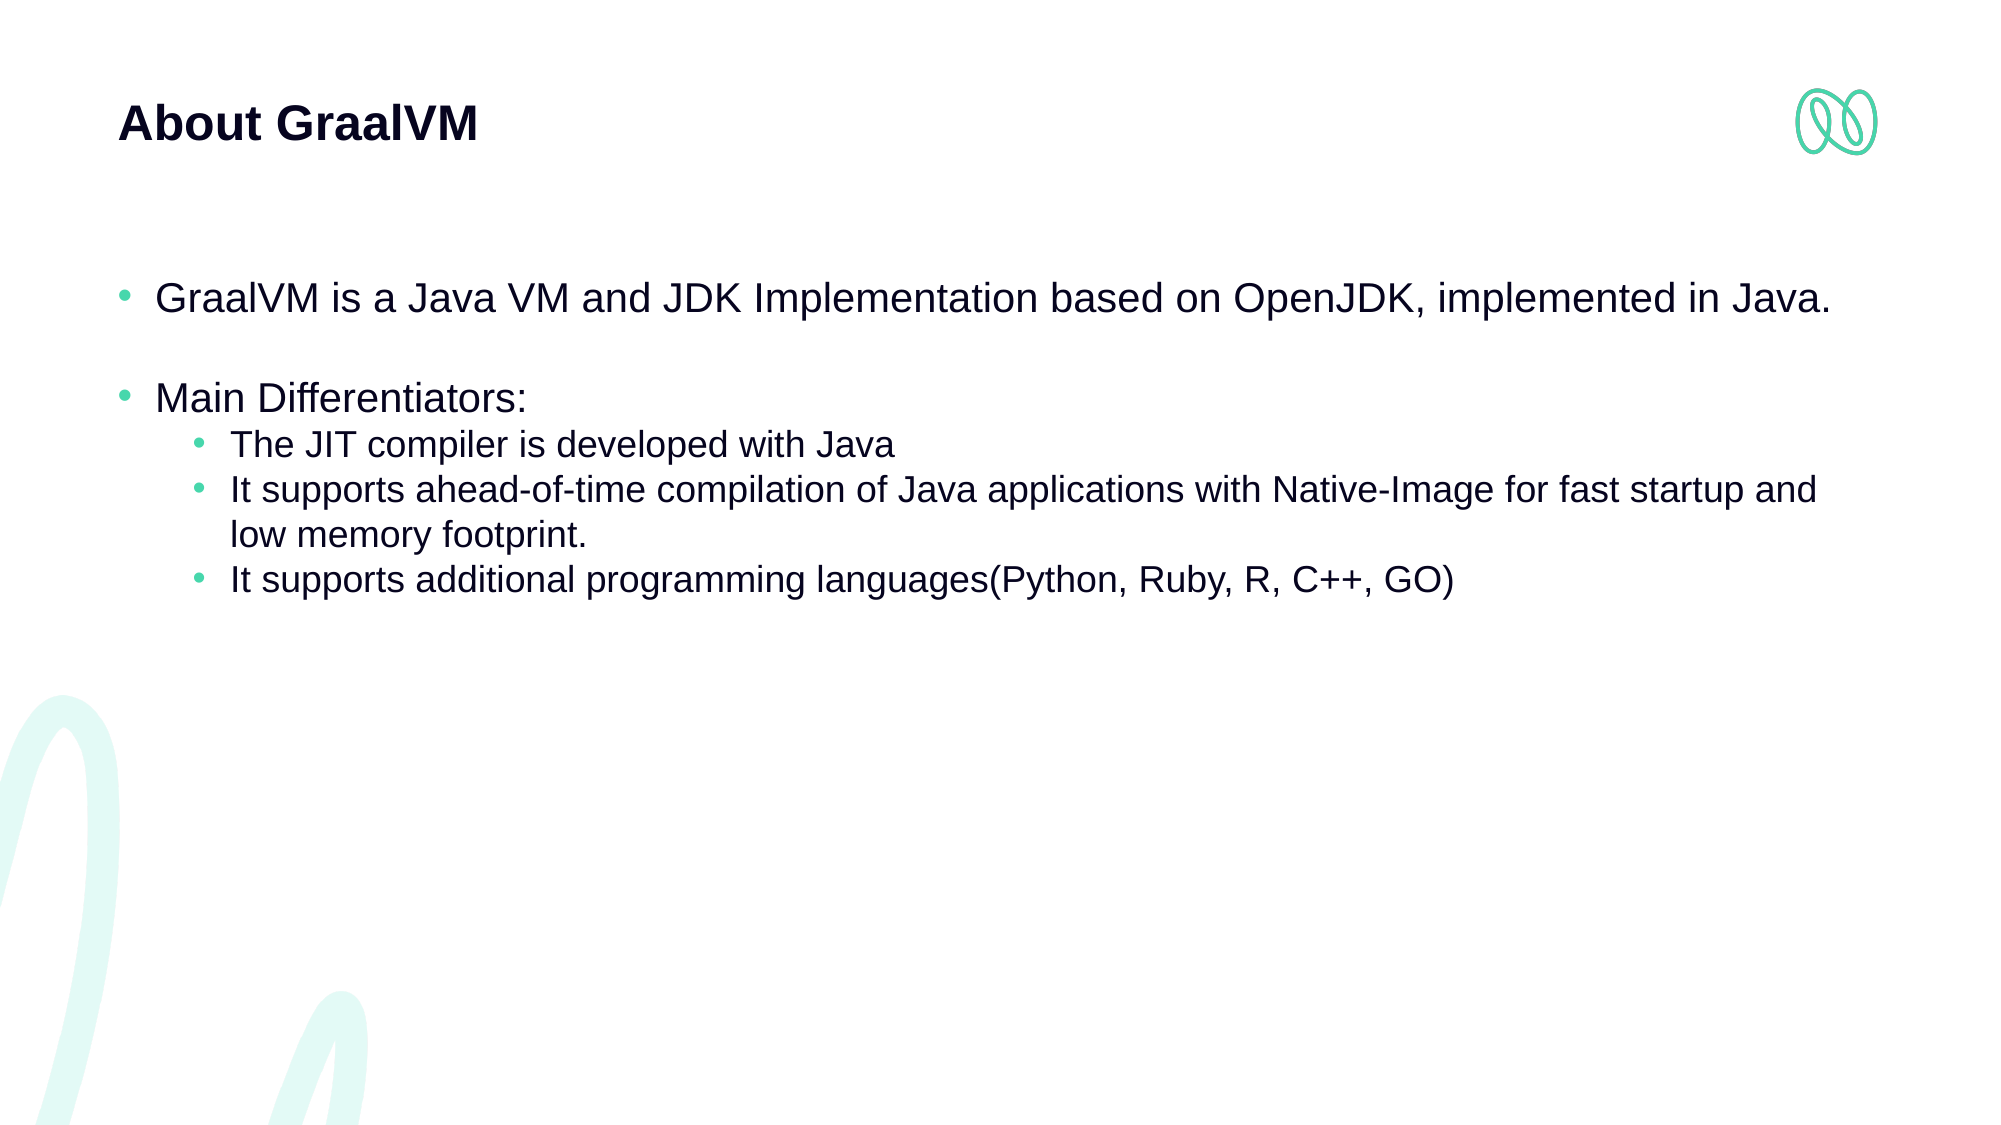

# About GraalVM
GraalVM is a Java VM and JDK Implementation based on OpenJDK, implemented in Java.

Main Differentiators:
The JIT compiler is developed with Java
It supports ahead-of-time compilation of Java applications with Native-Image for fast startup and low memory footprint.
It supports additional programming languages(Python, Ruby, R, C++, GO)